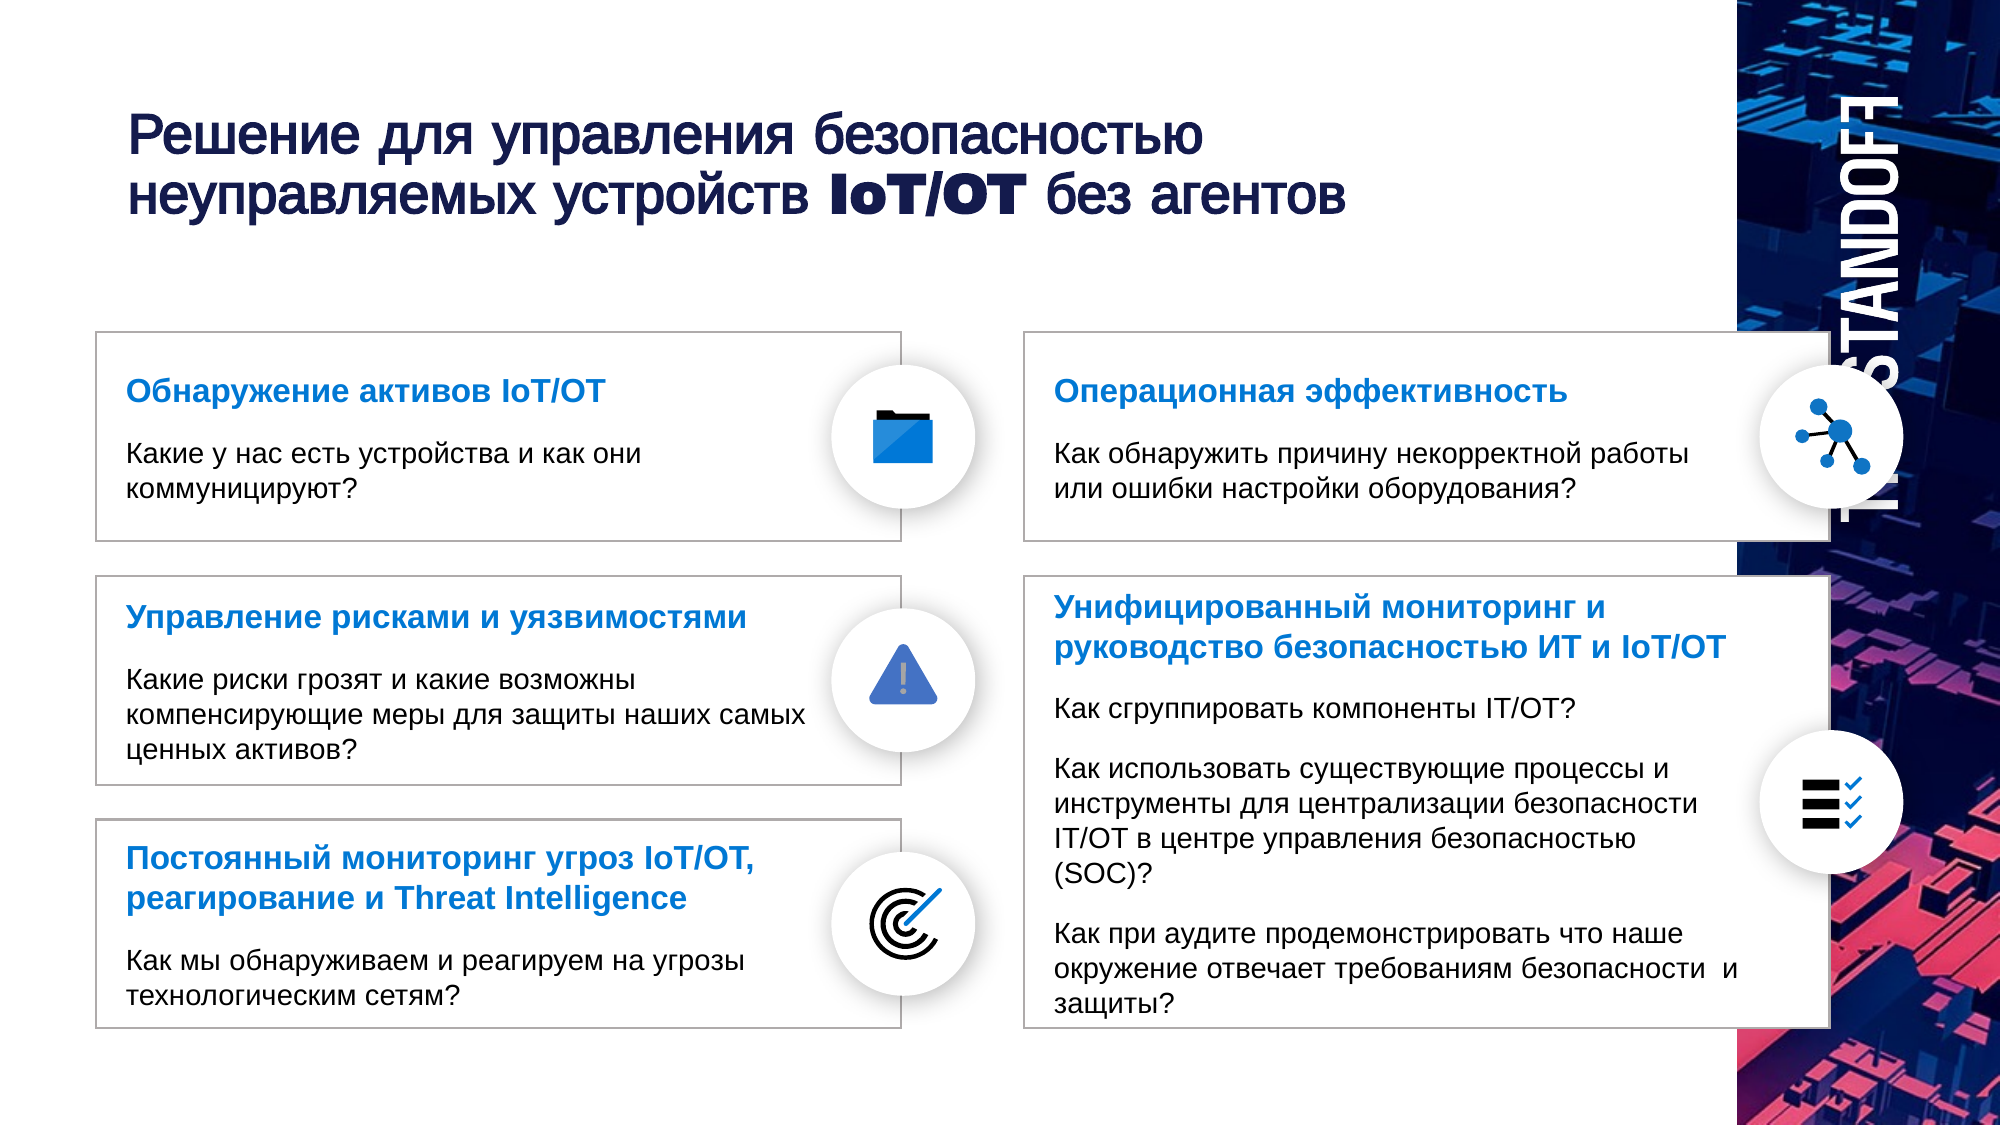

Решение для управления безопасностью неуправляемых устройств IoT/OT без агентов
Обнаружение активов IoT/OT
Какие у нас есть устройства и как они коммуницируют?

Операционная эффективность
Как обнаружить причину некорректной работы или ошибки настройки оборудования?

Унифицированный мониторинг и руководство безопасностью ИТ и IoT/OT
Как сгруппировать компоненты IT/OT?
Как использовать существующие процессы и инструменты для централизации безопасности IT/OT в центре управления безопасностью (SOC)?
Как при аудите продемонстрировать что наше окружение отвечает требованиям безопасности  и защиты?

Управление рисками и уязвимостями
Какие риски грозят и какие возможны компенсирующие меры для защиты наших самых ценных активов?

Постоянный мониторинг угроз IoT/OT,
реагирование и Threat Intelligence
Как мы обнаруживаем и реагируем на угрозы технологическим сетям?